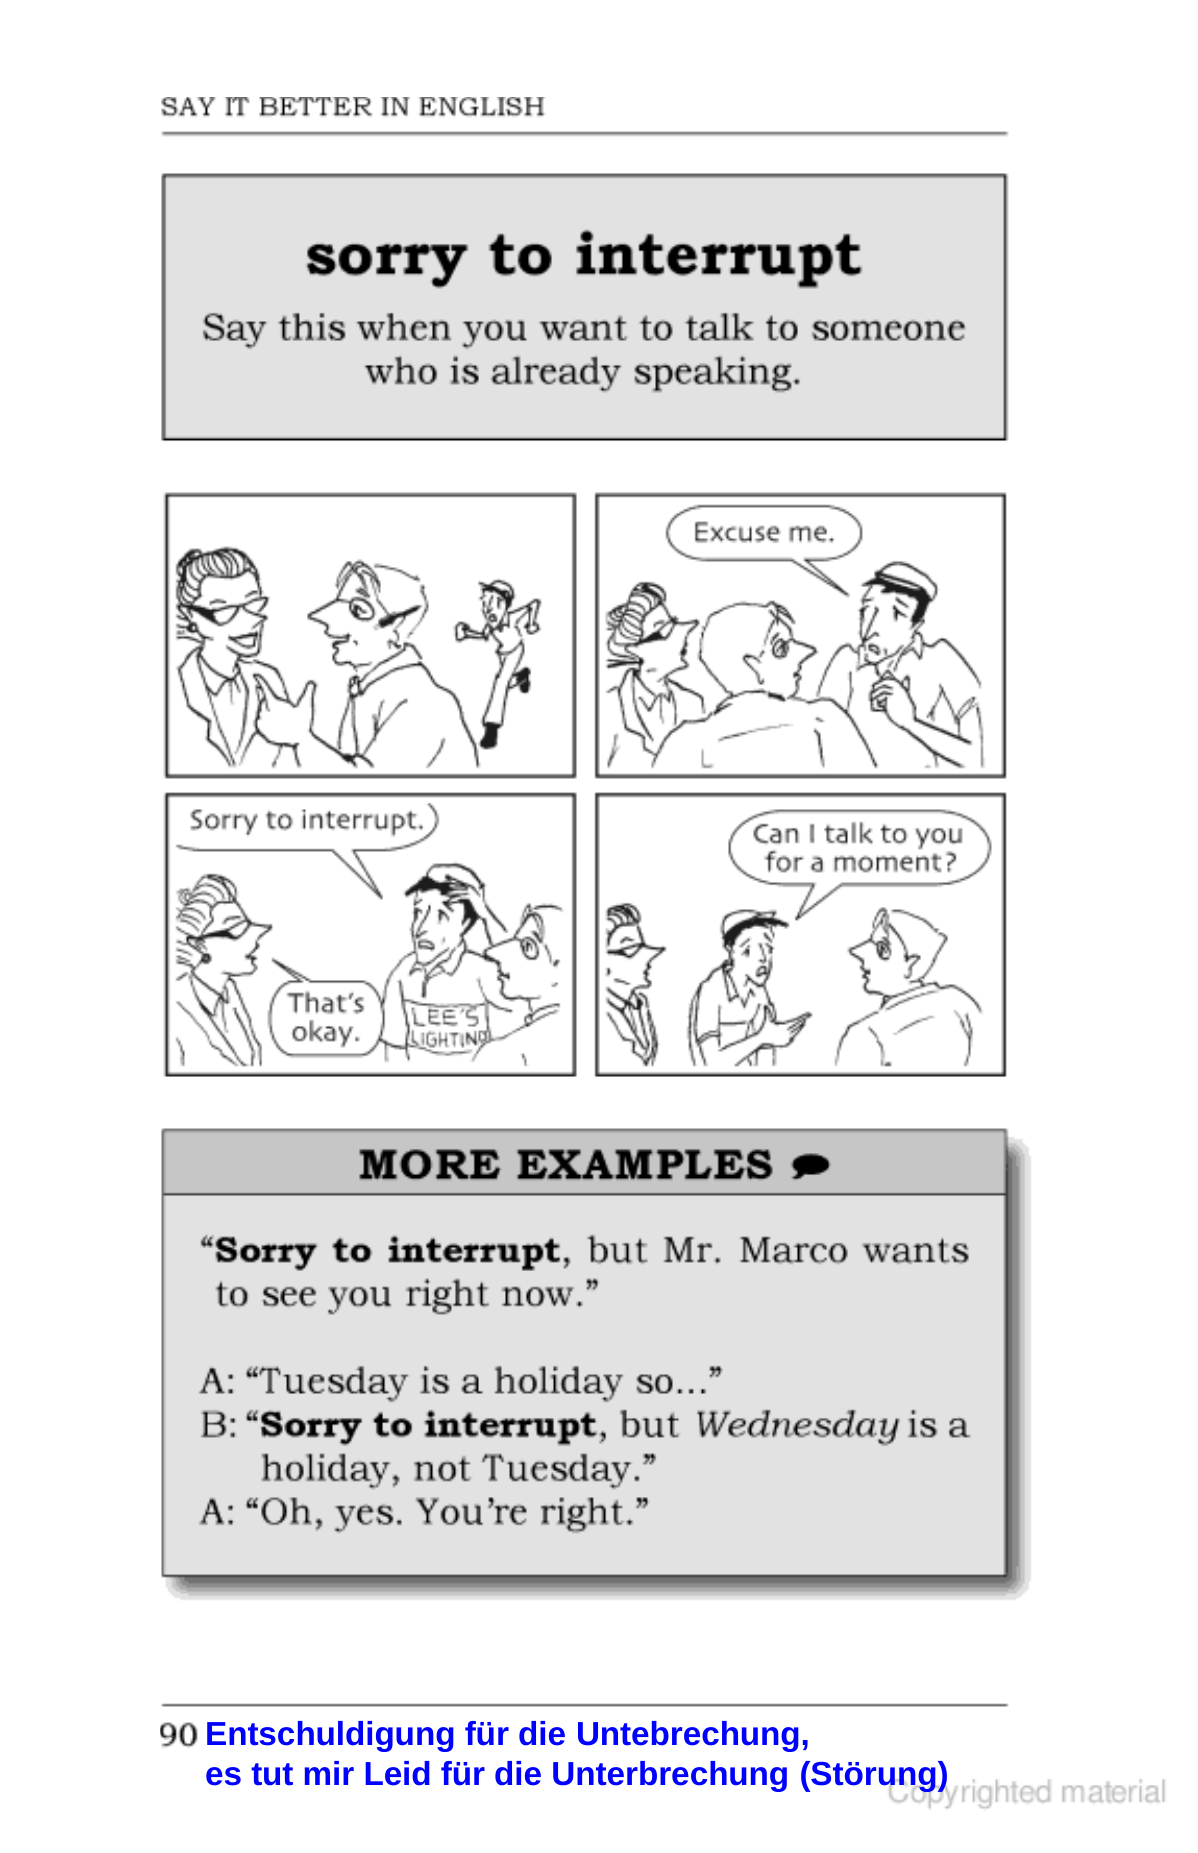

Entschuldigung für die Untebrechung,
es tut mir Leid für die Unterbrechung (Störung)